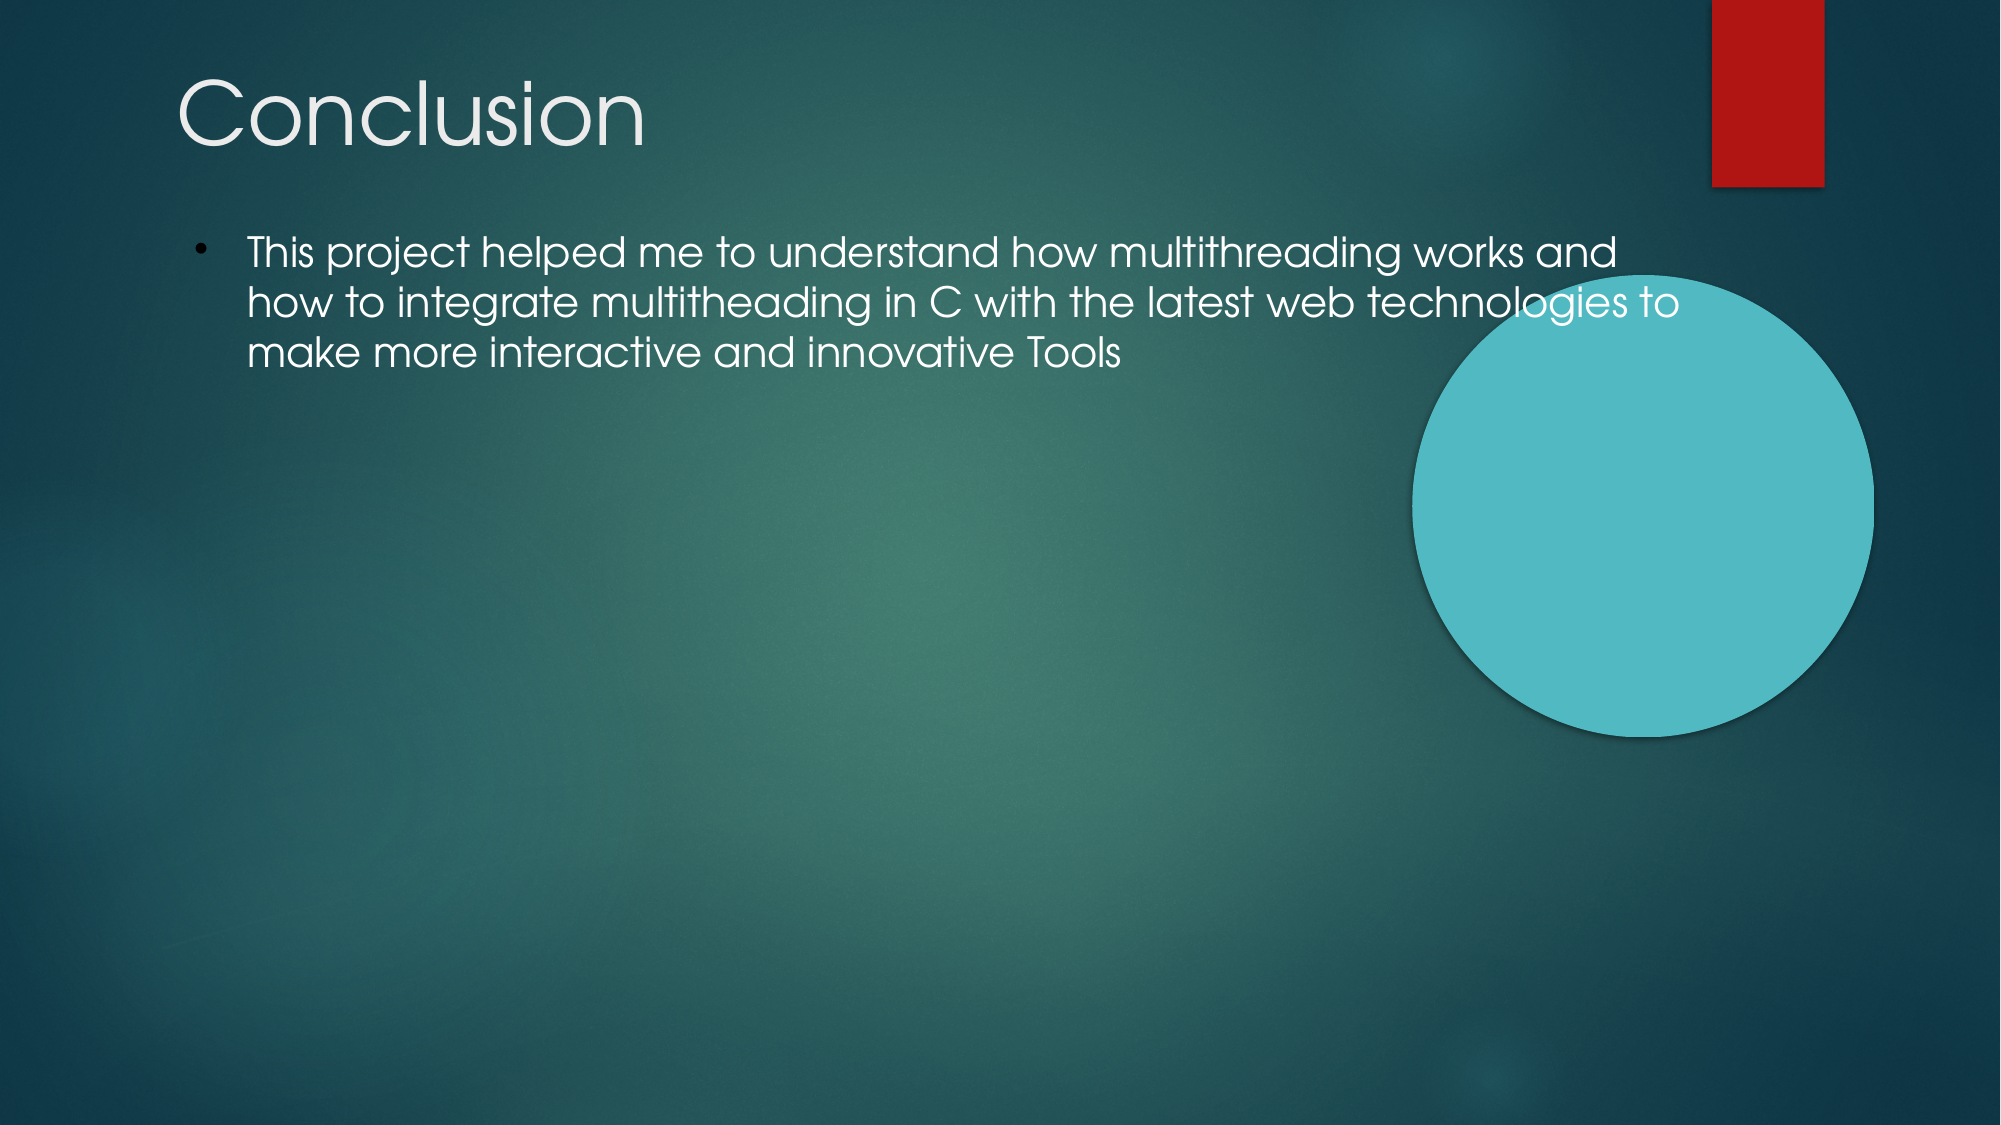

Conclusion
This project helped me to understand how multithreading works and how to integrate multitheading in C with the latest web technologies to make more interactive and innovative Tools